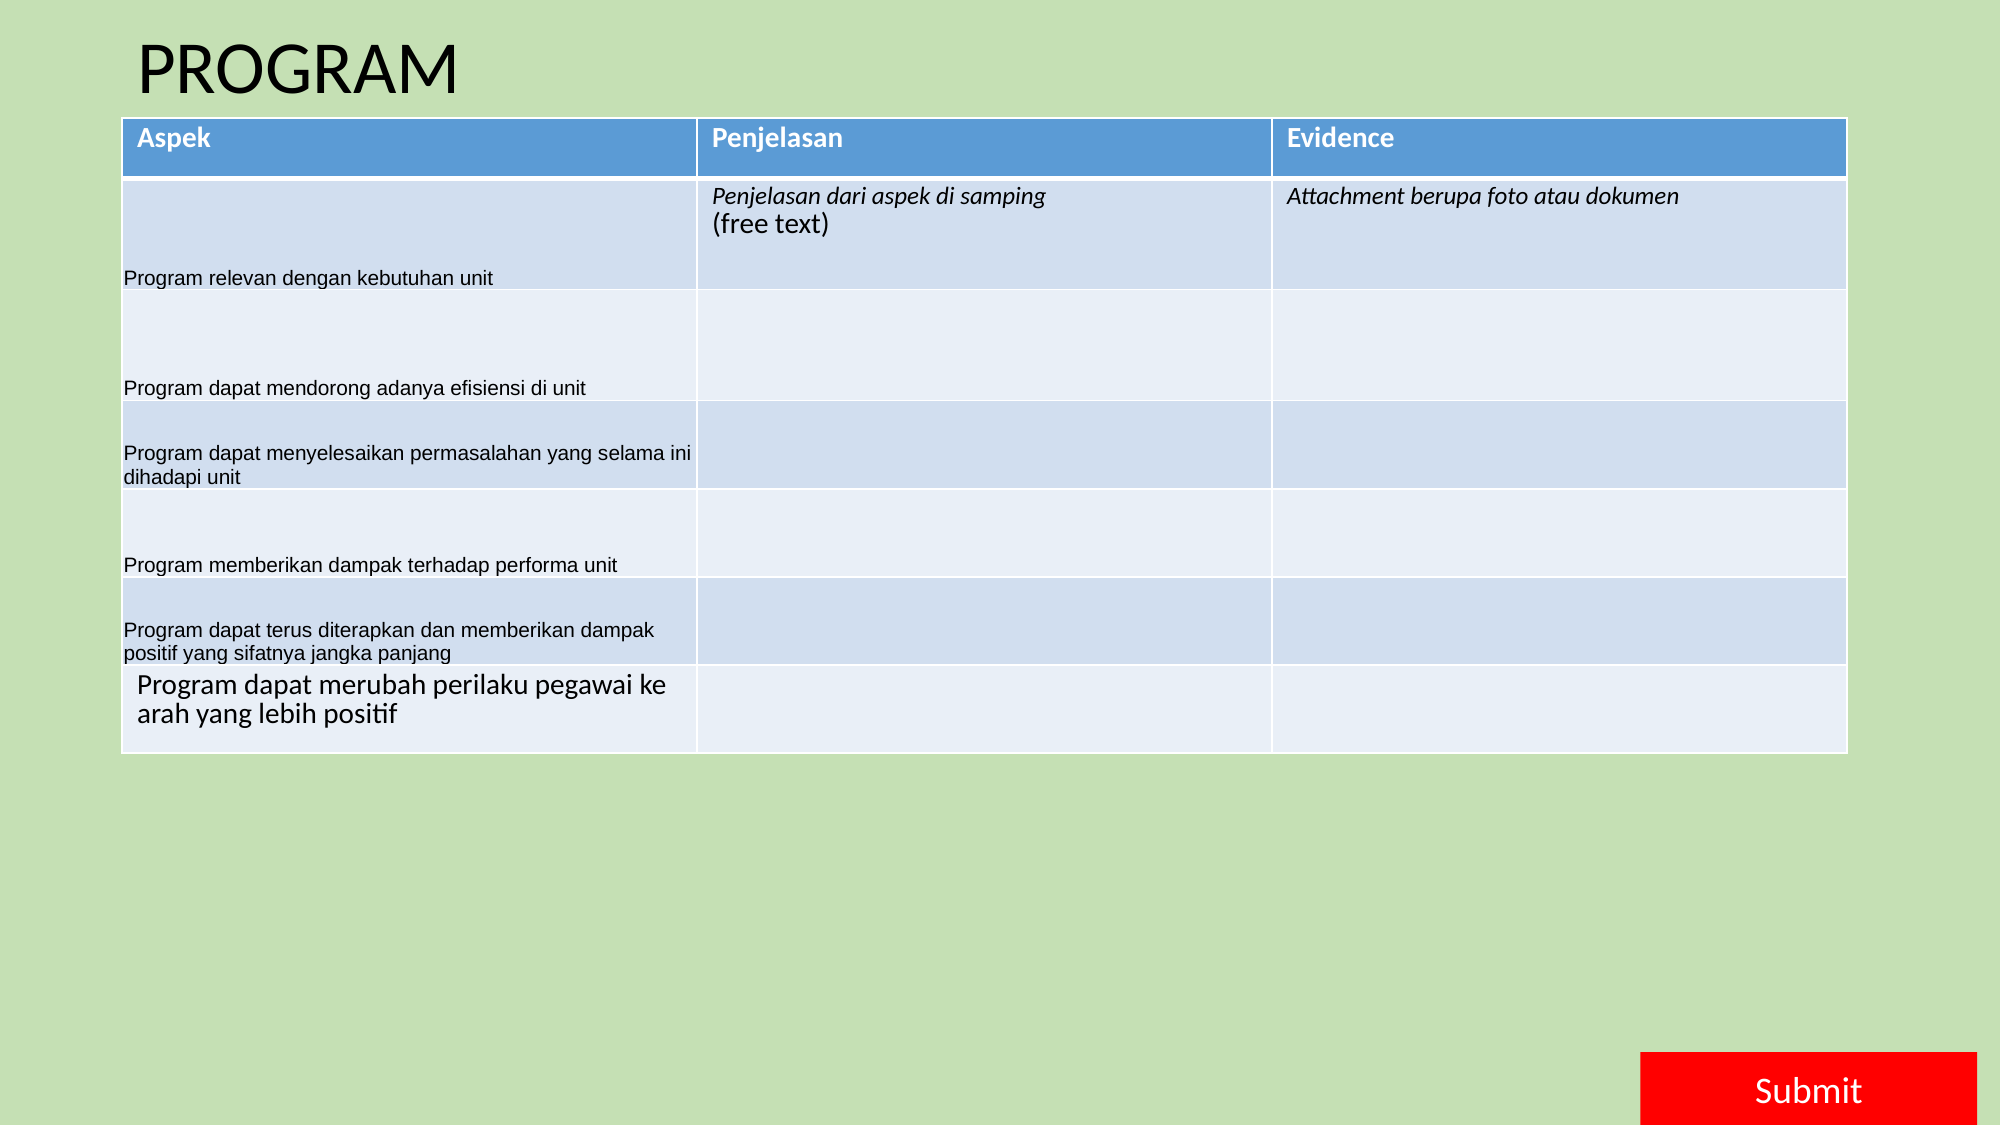

# PROGRAM
| Aspek | Penjelasan | Evidence |
| --- | --- | --- |
| Program relevan dengan kebutuhan unit | Penjelasan dari aspek di samping (free text) | Attachment berupa foto atau dokumen |
| Program dapat mendorong adanya efisiensi di unit |  |  |
| Program dapat menyelesaikan permasalahan yang selama ini dihadapi unit |  |  |
| Program memberikan dampak terhadap performa unit |  |  |
| Program dapat terus diterapkan dan memberikan dampak positif yang sifatnya jangka panjang |  |  |
| Program dapat merubah perilaku pegawai ke arah yang lebih positif |  |  |
Submit